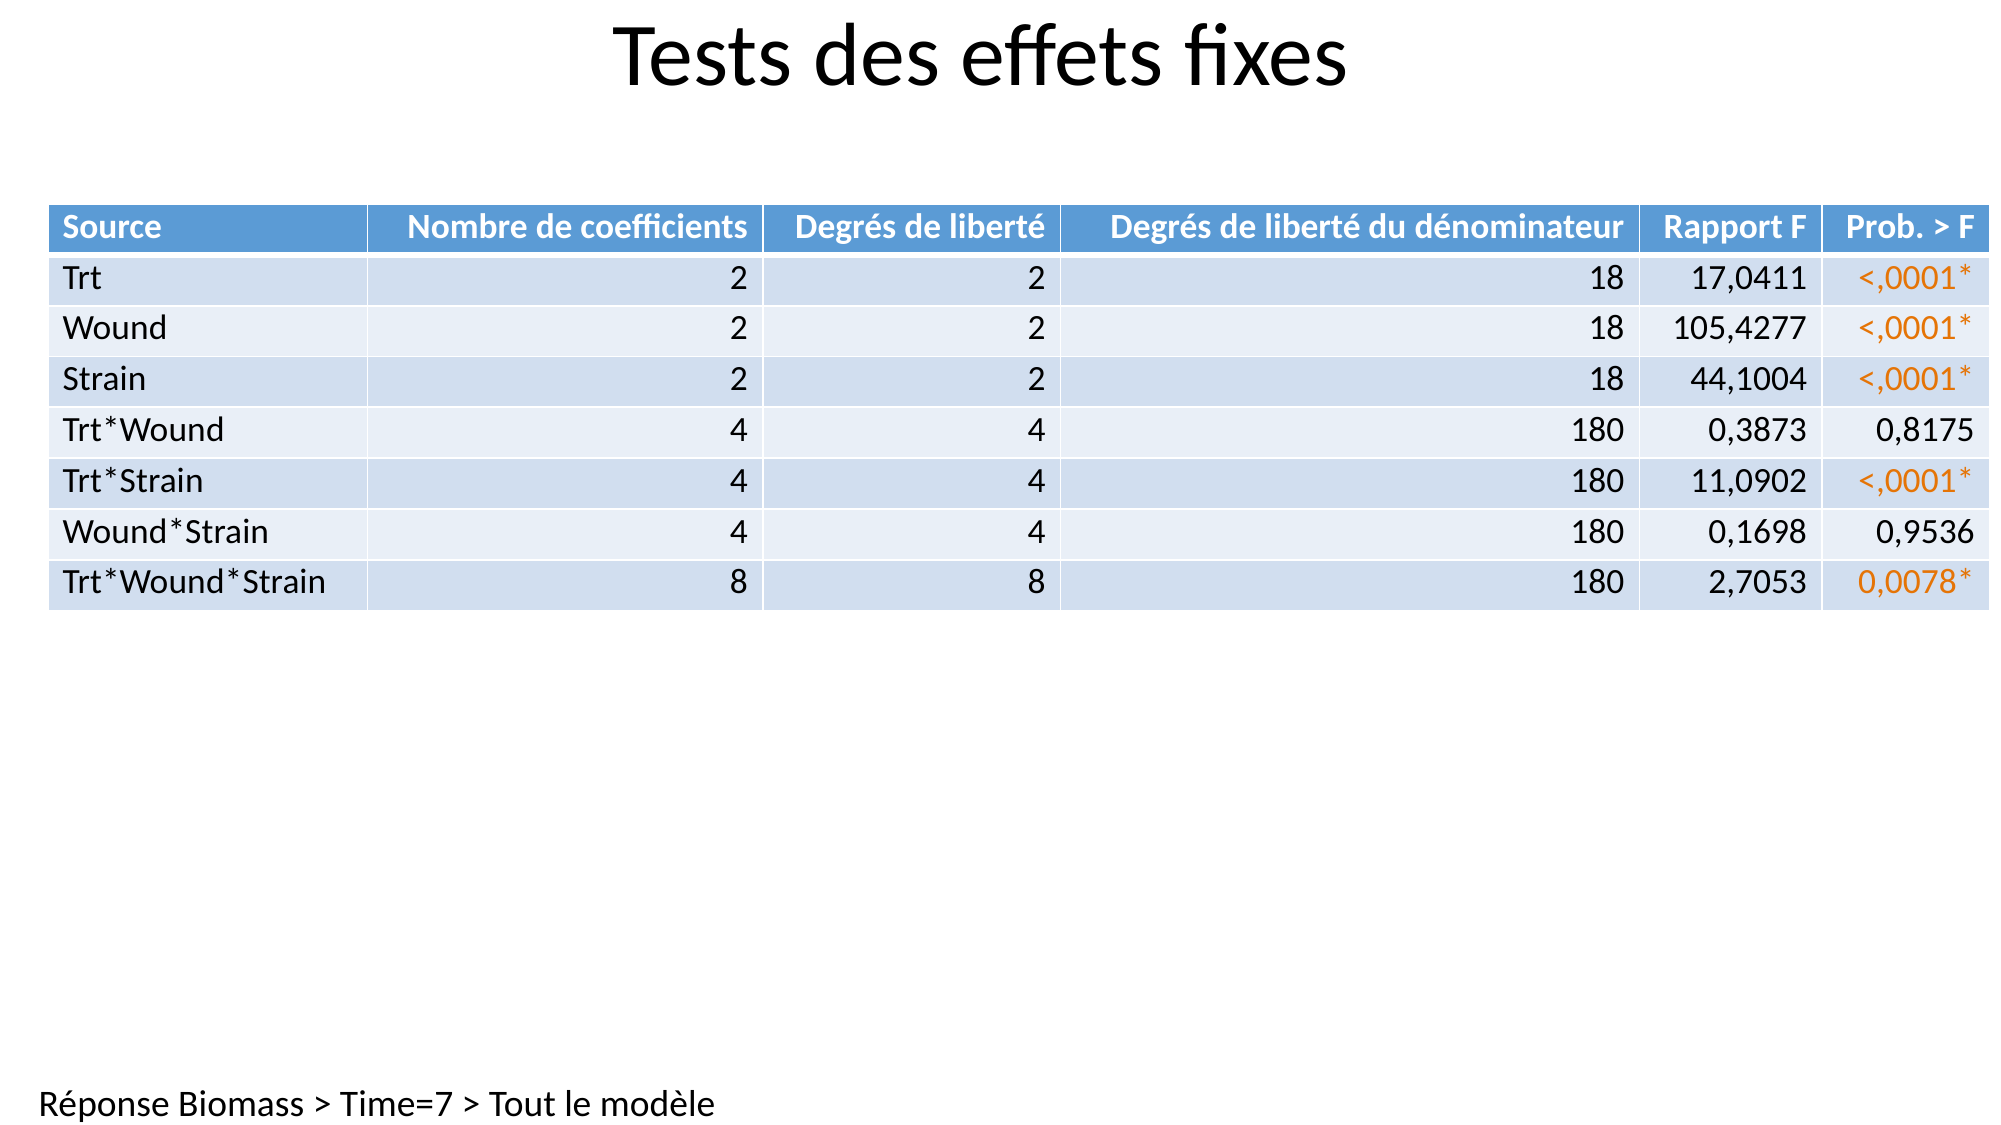

# Tests des effets fixes
| Source | Nombre de coefficients | Degrés de liberté | Degrés de liberté du dénominateur | Rapport F | Prob. > F |
| --- | --- | --- | --- | --- | --- |
| Trt | 2 | 2 | 18 | 17,0411 | <,0001\* |
| Wound | 2 | 2 | 18 | 105,4277 | <,0001\* |
| Strain | 2 | 2 | 18 | 44,1004 | <,0001\* |
| Trt\*Wound | 4 | 4 | 180 | 0,3873 | 0,8175 |
| Trt\*Strain | 4 | 4 | 180 | 11,0902 | <,0001\* |
| Wound\*Strain | 4 | 4 | 180 | 0,1698 | 0,9536 |
| Trt\*Wound\*Strain | 8 | 8 | 180 | 2,7053 | 0,0078\* |
Réponse Biomass > Time=7 > Tout le modèle